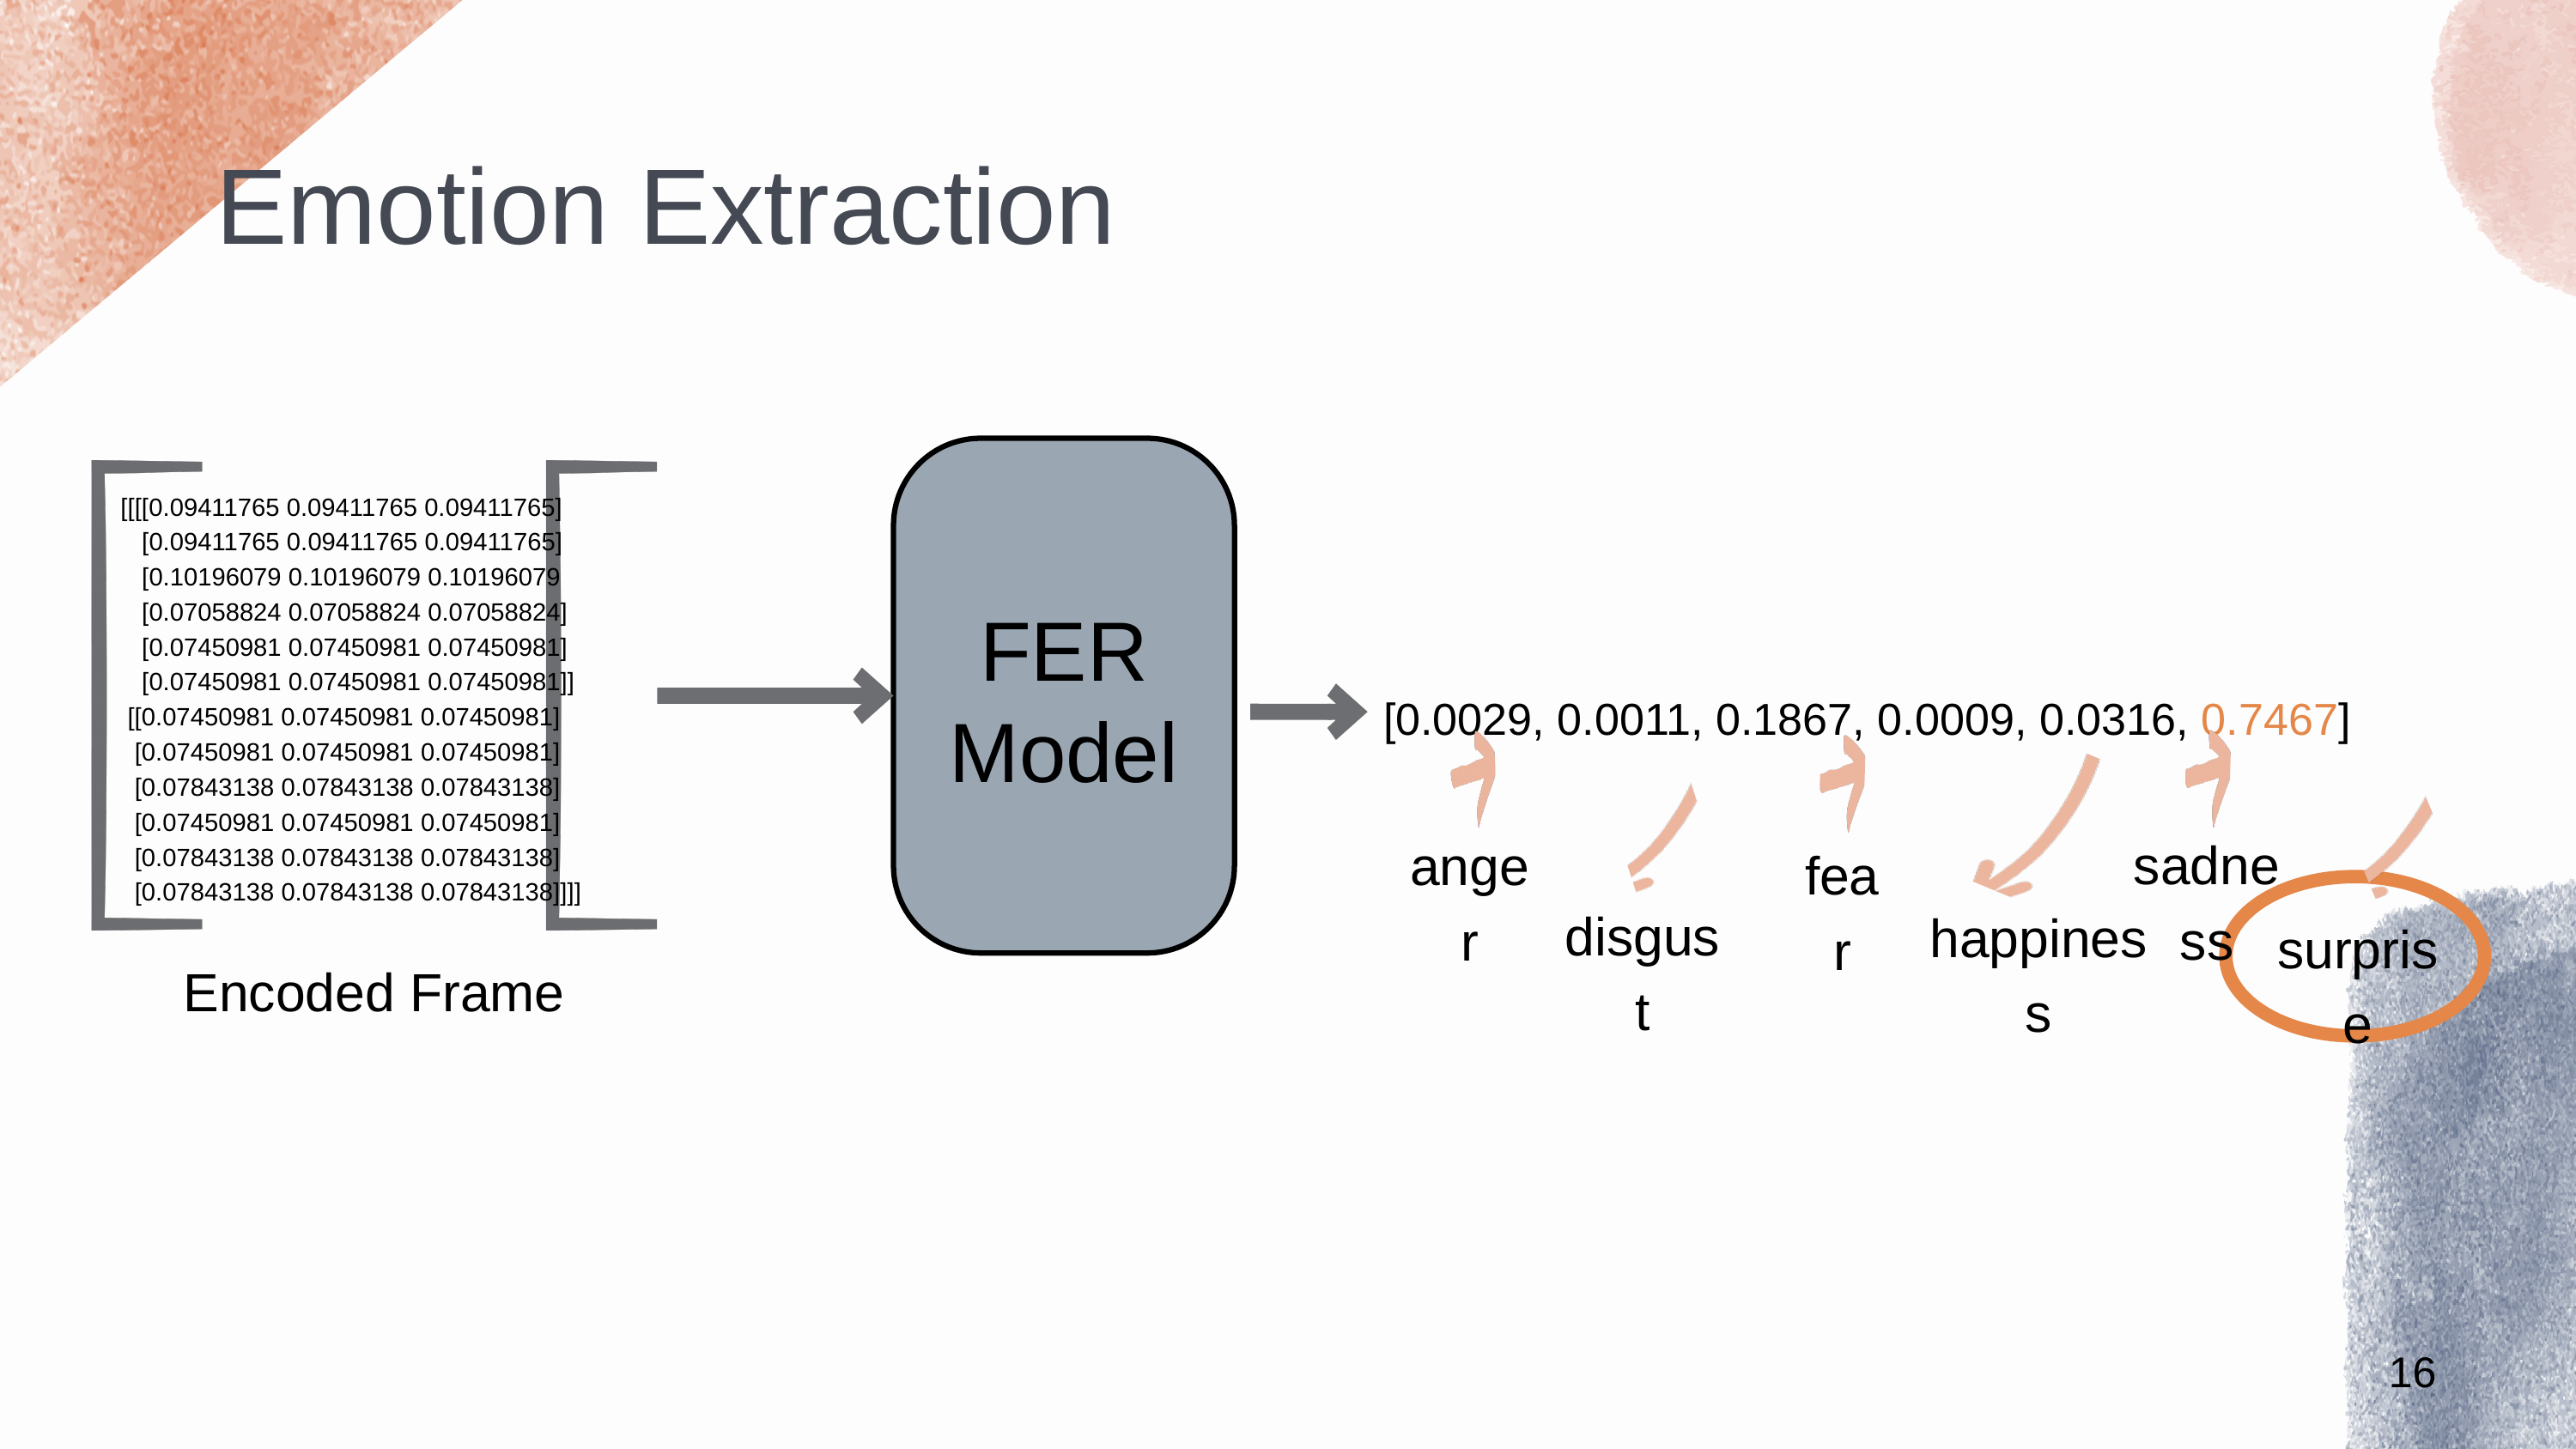

Emotion Extraction

FER Model

[[[[0.09411765 0.09411765 0.09411765]
   [0.09411765 0.09411765 0.09411765]
   [0.10196079 0.10196079 0.10196079
   [0.07058824 0.07058824 0.07058824]
   [0.07450981 0.07450981 0.07450981]
   [0.07450981 0.07450981 0.07450981]]
 [[0.07450981 0.07450981 0.07450981]
  [0.07450981 0.07450981 0.07450981]
  [0.07843138 0.07843138 0.07843138]
  [0.07450981 0.07450981 0.07450981]
  [0.07843138 0.07843138 0.07843138]
  [0.07843138 0.07843138 0.07843138]]]]
[0.0029, 0.0011, 0.1867, 0.0009, 0.0316, 0.7467]

sadness

anger

fear

disgust

happiness

surprise

Encoded Frame

16